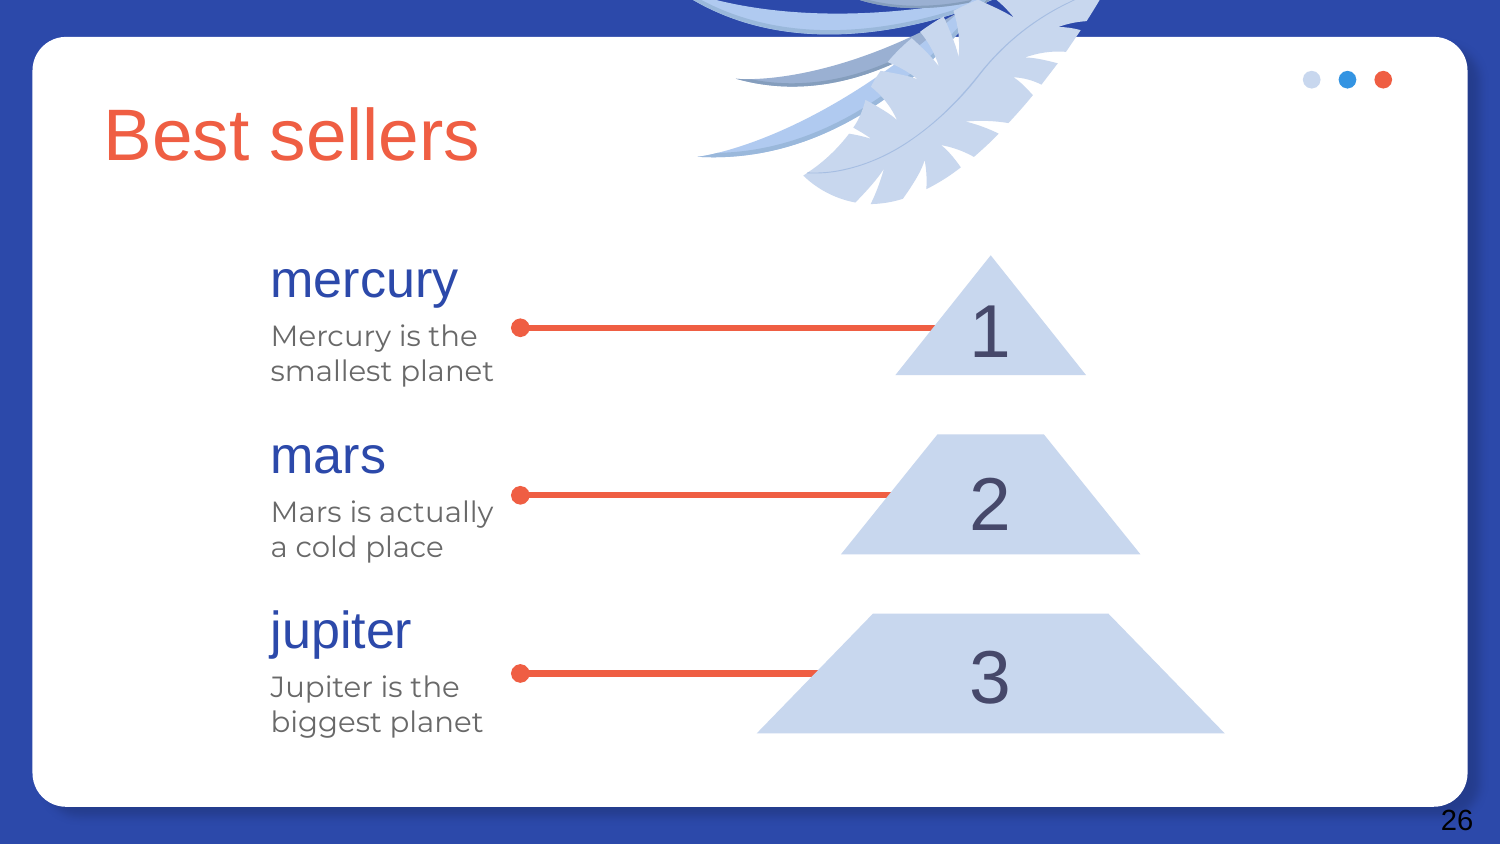

# Best sellers
mercury

1
Mercury is the smallest planet
mars

2
Mars is actually a cold place
jupiter

3
Jupiter is the biggest planet
26